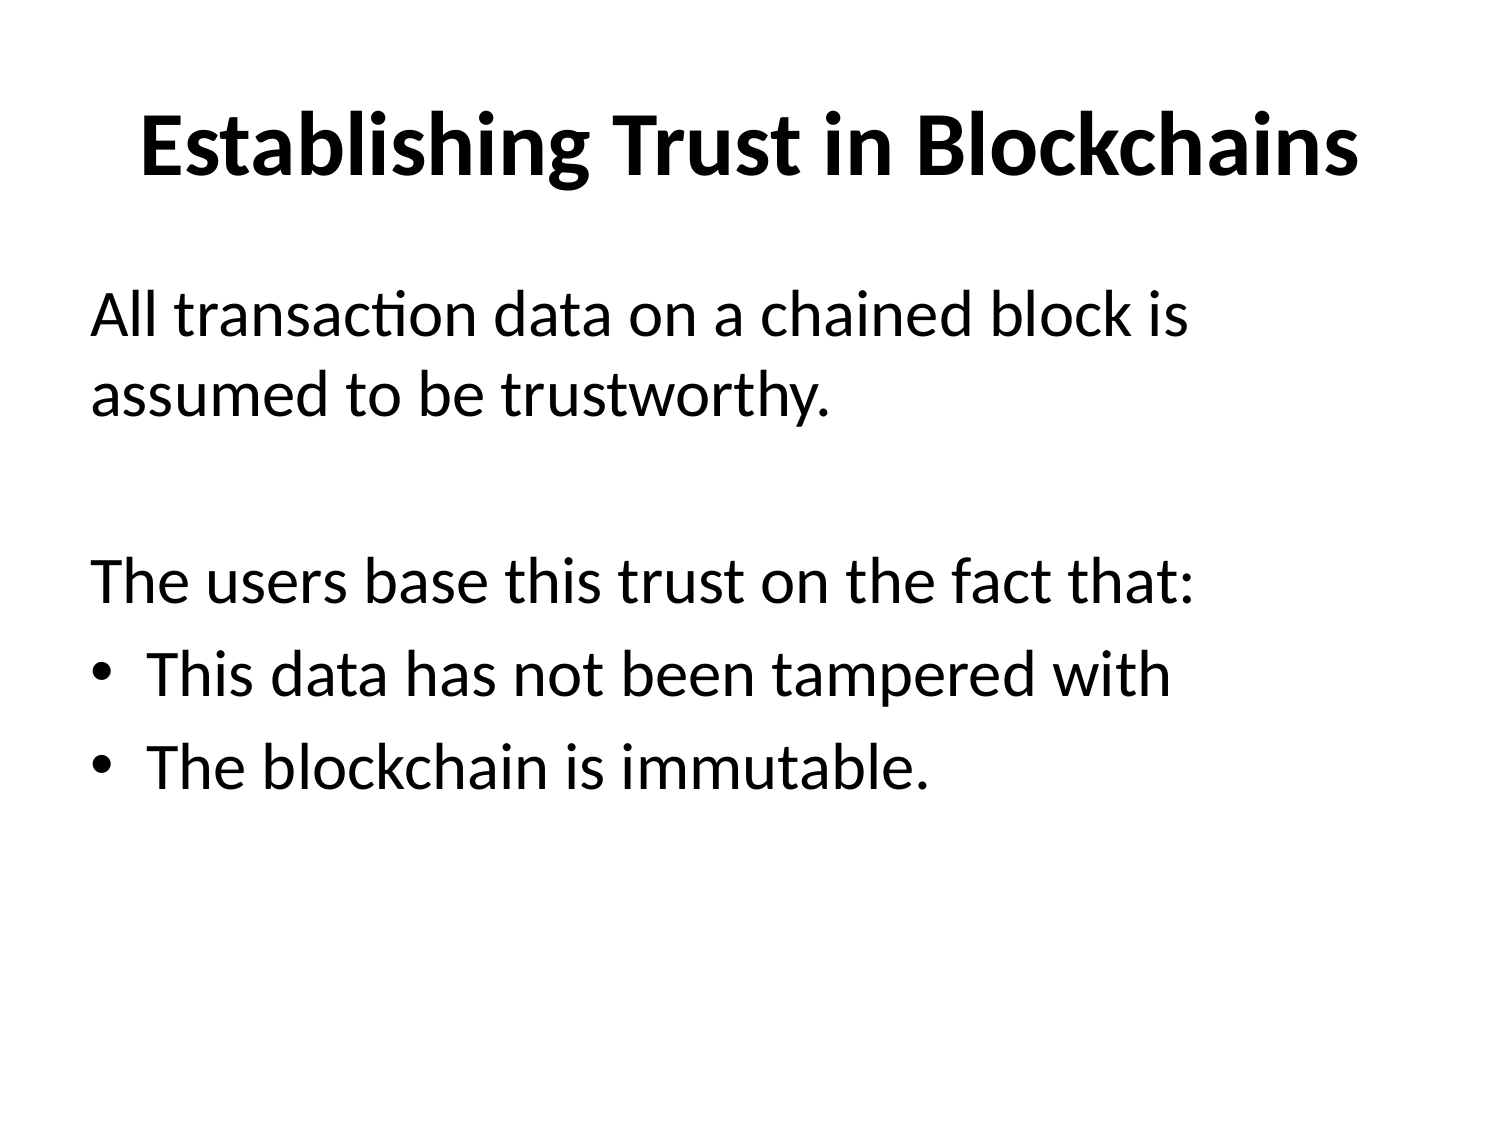

# Establishing Trust in Blockchains
All transaction data on a chained block is assumed to be trustworthy.

The users base this trust on the fact that:
This data has not been tampered with
The blockchain is immutable.